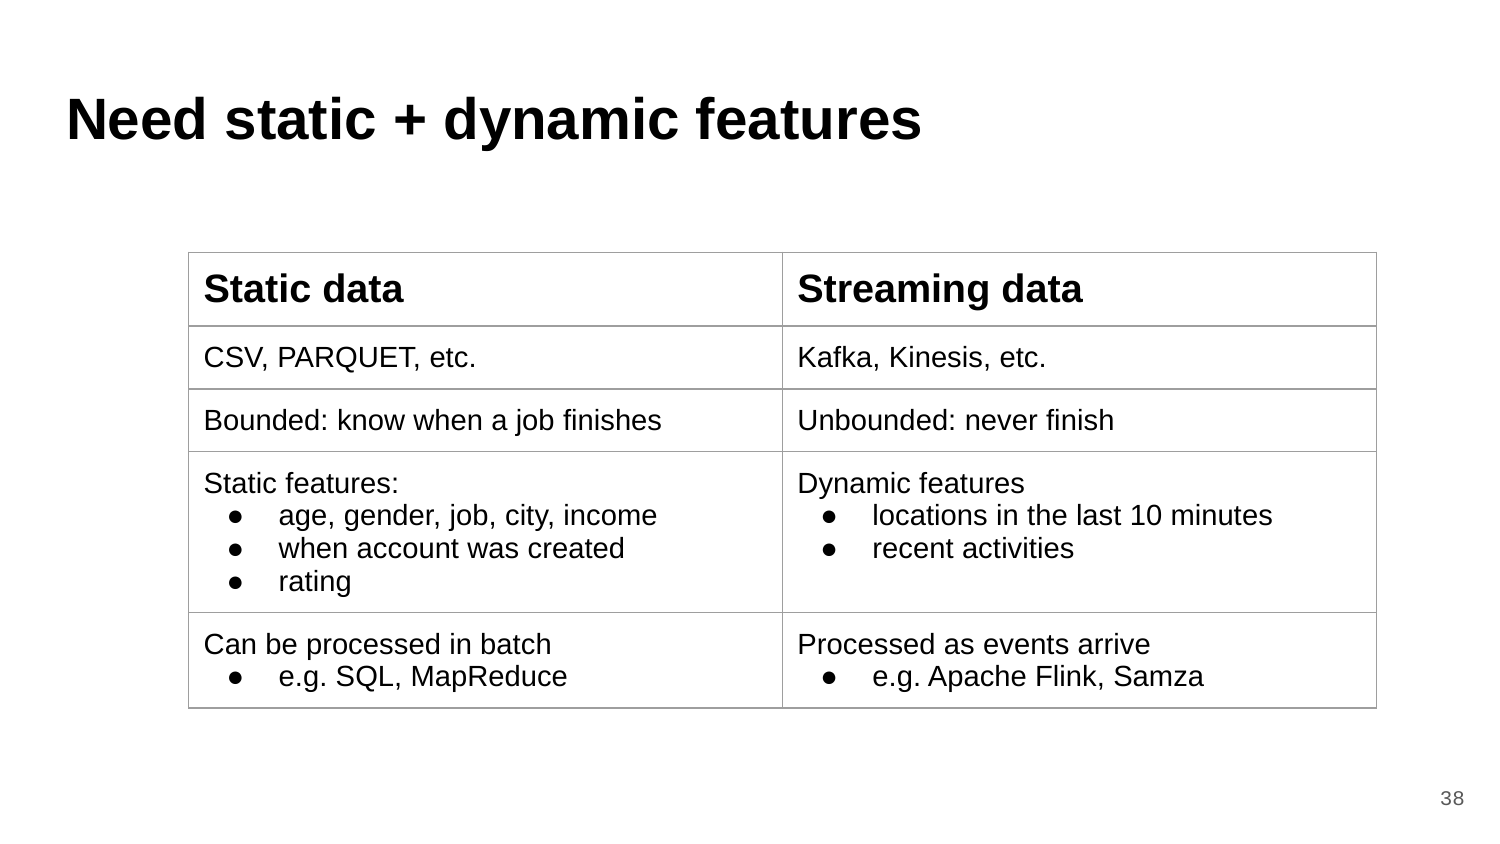

# Need static + dynamic features
| Static data | Streaming data |
| --- | --- |
| CSV, PARQUET, etc. | Kafka, Kinesis, etc. |
| Bounded: know when a job finishes | Unbounded: never finish |
| Static features: age, gender, job, city, income when account was created rating | Dynamic features locations in the last 10 minutes recent activities |
| Can be processed in batch e.g. SQL, MapReduce | Processed as events arrive e.g. Apache Flink, Samza |
38